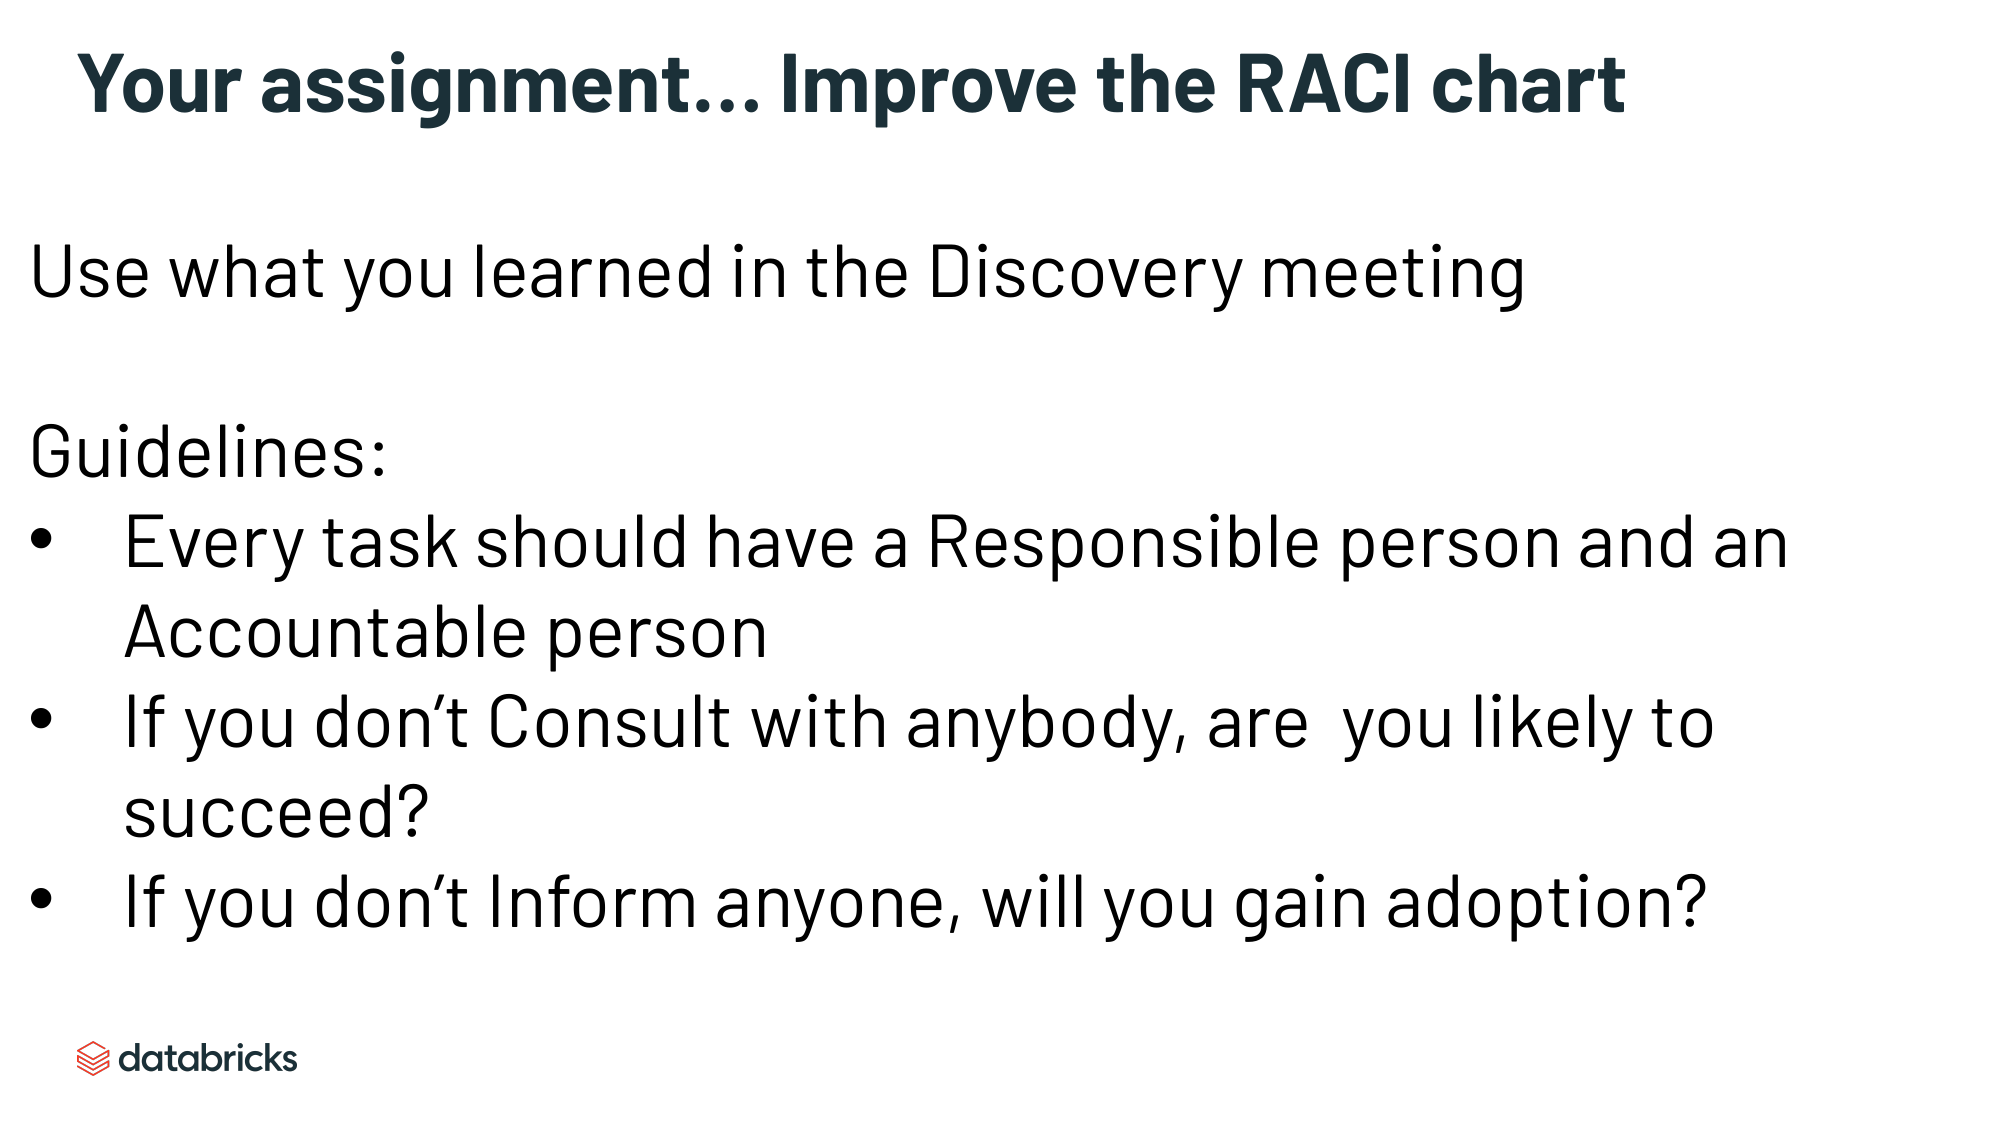

# Your assignment… Improve the RACI chart
Use what you learned in the Discovery meeting

Guidelines:
Every task should have a Responsible person and an Accountable person
If you don’t Consult with anybody, are  you likely to succeed?
If you don’t Inform anyone, will you gain adoption?